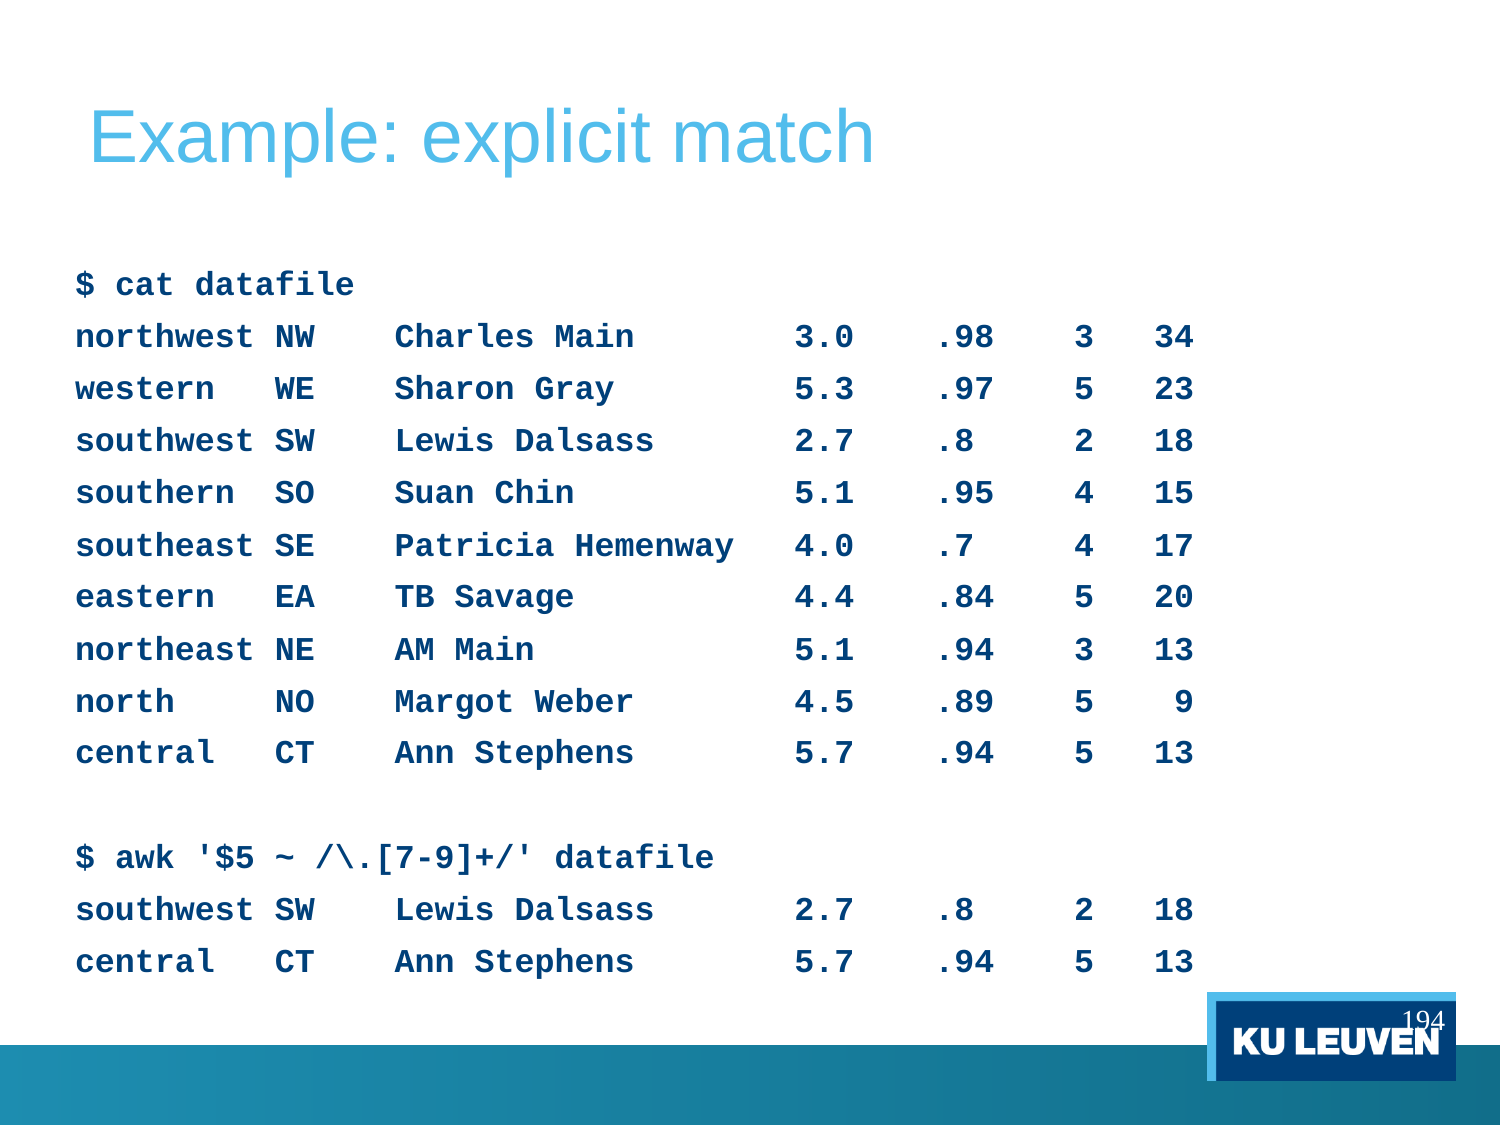

# Example: explicit match
$ cat datafile
northwest NW    Charles Main        3.0    .98    3   34
western   WE    Sharon Gray         5.3    .97    5   23
southwest SW    Lewis Dalsass       2.7    .8     2   18
southern  SO    Suan Chin           5.1    .95    4   15
southeast SE    Patricia Hemenway   4.0    .7     4   17
eastern   EA    TB Savage           4.4    .84    5   20
northeast NE    AM Main             5.1    .94    3   13
north     NO    Margot Weber        4.5    .89    5    9
central   CT    Ann Stephens        5.7    .94    5   13

$ awk '$5 ~ /\.[7-9]+/' datafile
southwest SW    Lewis Dalsass       2.7    .8     2   18
central   CT    Ann Stephens        5.7    .94    5   13
194